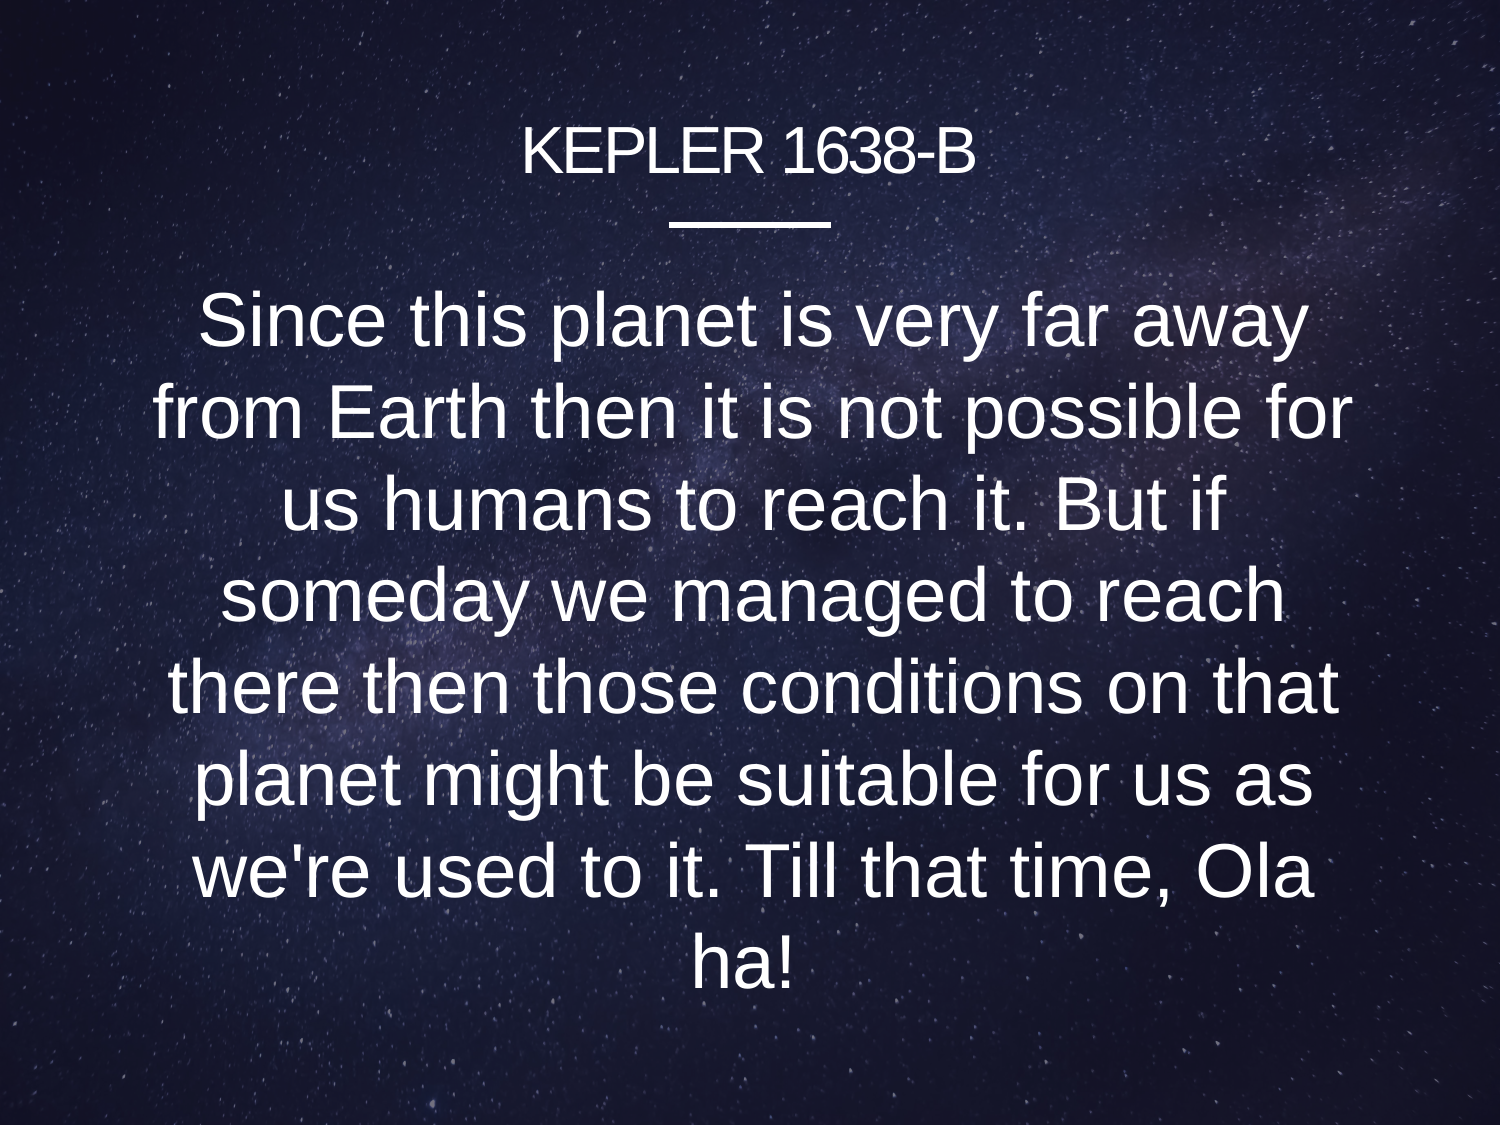

# Kepler 1638-B
Since this planet is very far away from Earth then it is not possible for us humans to reach it. But if someday we managed to reach there then those conditions on that planet might be suitable for us as we're used to it. Till that time, Ola ha!